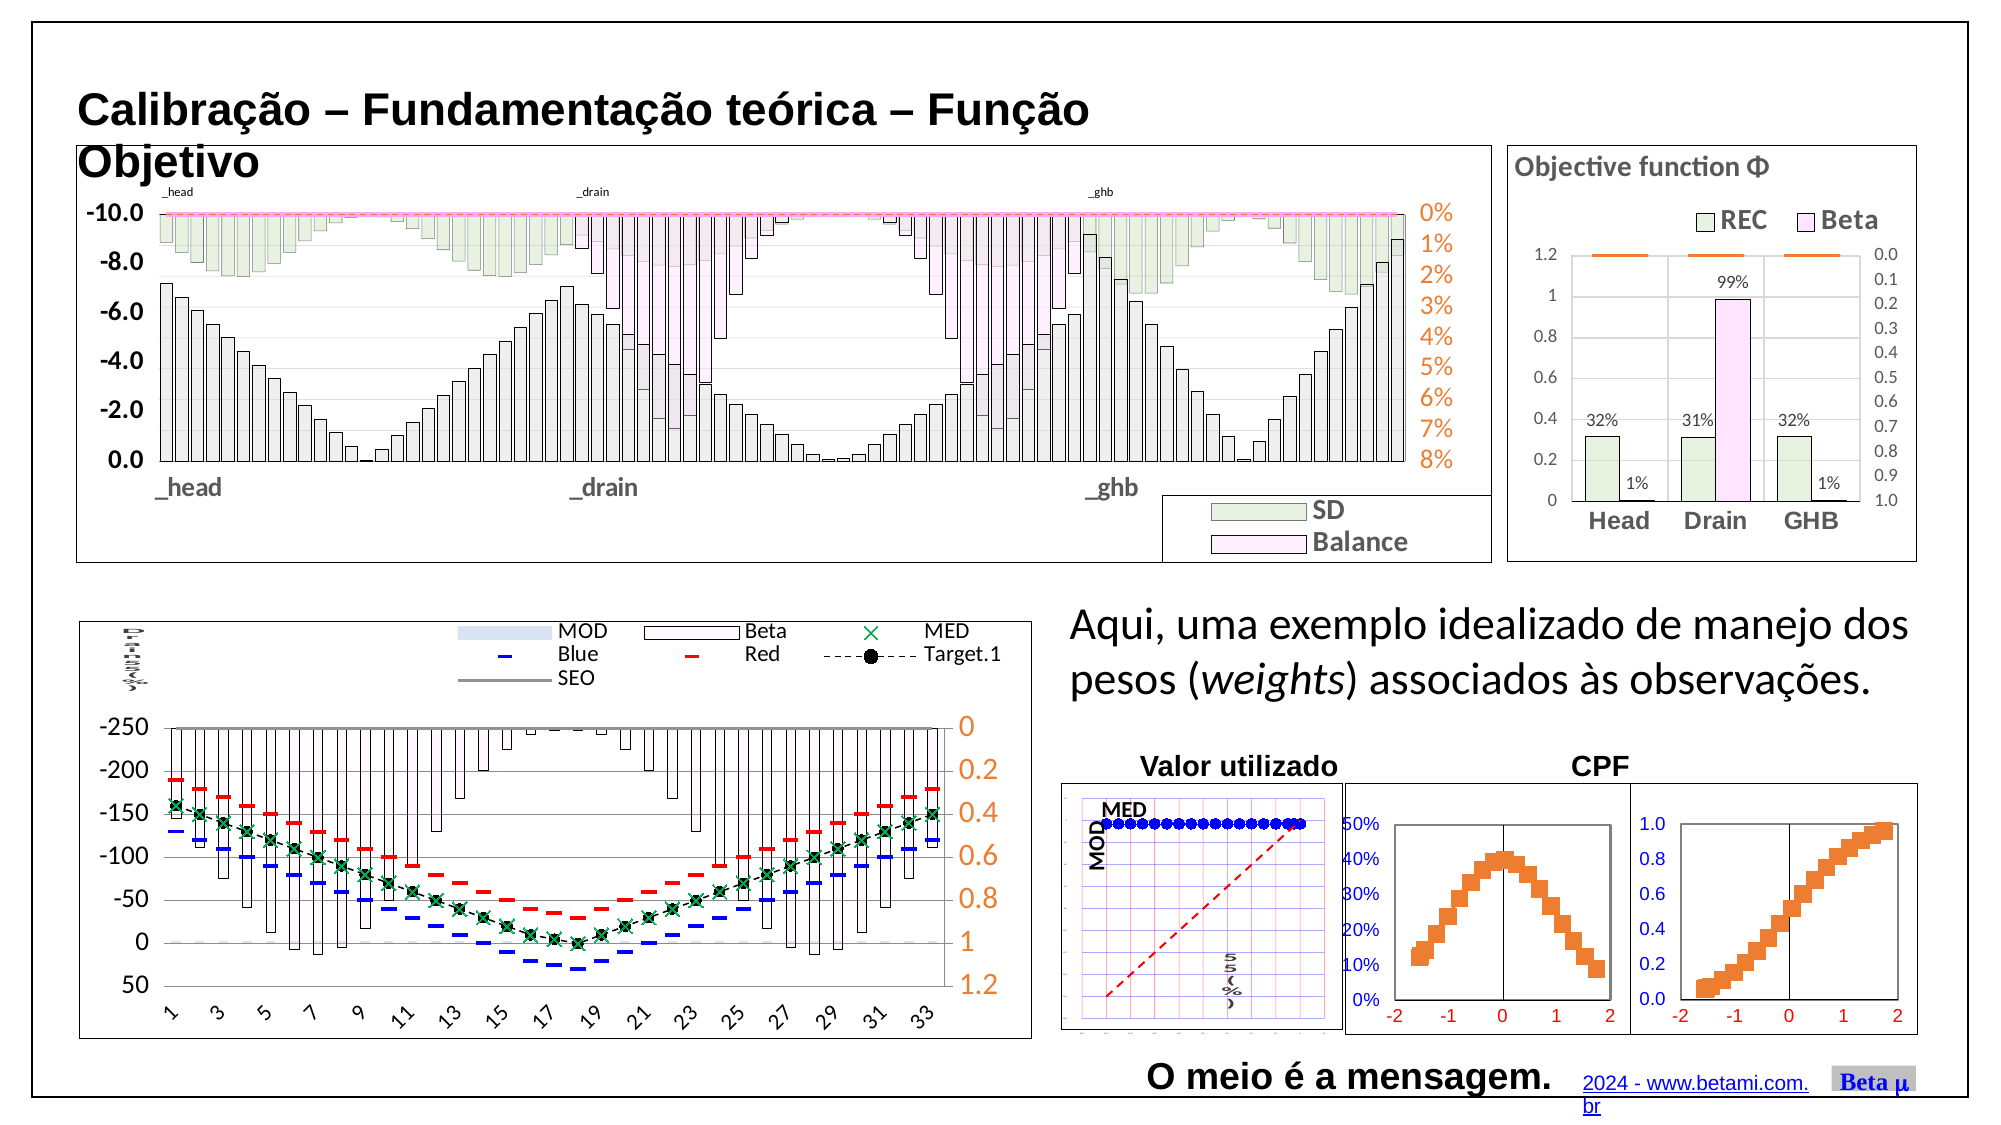

Calibração – Fundamentação teórica – Função Objetivo

### Chart

| Category | ΣWR1 | SD | Balance | Difference | Beta | SEO |
|---|---|---|---|---|---|---|
|        _head | 0.0 | 0.009067101598610287 | 1.094543977592048e-06 | -7.199631125944141 | 0.0 | 0.0 |
|  | 0.0 | 0.012320465206567825 | 2.0209262485461473e-06 | -6.651260319690845 | 0.0 | 0.0 |
|  | 0.0 | 0.015567418625909248 | 3.2264835856136063e-06 | -6.1034384331635305 | 0.0 | 0.0 |
|  | 0.0 | 0.018302984618579453 | 4.460053630742165e-06 | -5.548480590198488 | 0.0 | 0.0 |
|  | 0.0 | 0.01989825635056816 | 5.271403914441455e-06 | -5.005598981204985 | 0.0 | 0.0 |
|  | 0.0 | 0.020029619523550264 | 5.341234565029696e-06 | -4.449543298787984 | 0.0 | 0.0 |
|  | 0.0 | 0.01860761499454422 | 4.609753202635299e-06 | -3.90775952924644 | 0.0 | 0.0 |
|  | 0.0 | 0.015839900417593606 | 3.3404205394103937e-06 | -3.355546284911292 | 0.0 | 0.0 |
|  | 0.0 | 0.012273488466437363 | 2.0055444372716425e-06 | -2.803333040576144 | 0.0 | 0.0 |
|  | 0.0 | 0.008569998843448704 | 9.778174382591221e-07 | -2.2538643948708934 | 0.0 | 0.0 |
|  | 0.0 | 0.005298873502462768 | 3.7382070773027254e-07 | -1.709884946425431 | 0.0 | 0.0 |
|  | 0.0 | 0.002749748657167346 | 1.0066586942604404e-07 | -1.1631608993500753 | 0.0 | 0.0 |
|  | 0.0 | 0.0010283357095633124 | 1.4078814471831023e-08 | -0.6109476550149273 | 0.0 | 0.0 |
|  | 0.0 | 6.649802537937175e-05 | 5.887267241626807e-11 | -0.05928333040575974 | 0.0 | 0.0 |
|  | 0.0 | 0.0007638107849985604 | 7.767259664517003e-09 | -0.4923809942034102 | 0.0 | 0.0 |
|  | 0.0 | 0.0022795427462580908 | 6.918178011253574e-08 | -1.0363604426488688 | 0.0 | 0.0 |
|  | 0.0 | 0.004625900575145867 | 2.848976322817978e-07 | -1.5814377305462881 | 0.0 | 0.0 |
|  | 0.0 | 0.007842790974973455 | 8.18912560393569e-07 | -2.1407869313191674 | 0.0 | 0.0 |
|  | 0.0 | 0.011435936802143548 | 1.741164263319138e-06 | -2.680375021956792 | 0.0 | 0.0 |
|  | 0.0 | 0.015109610282092352 | 3.0395044056429625e-06 | -3.2353328649218347 | 0.0 | 0.0 |
|  | 0.0 | 0.018074090396641505 | 4.3491977193233935e-06 | -3.7809590725452327 | 0.0 | 0.0 |
|  | 0.0 | 0.019847623176601176 | 5.244610780476065e-06 | -4.3320744774284226 | 0.0 | 0.0 |
|  | 0.0 | 0.020069173998981397 | 5.362351125807869e-06 | -4.880445283681717 | 0.0 | 0.0 |
|  | 0.0 | 0.018747494830965244 | 4.679319899820629e-06 | -5.433207447742842 | 0.0 | 0.0 |
|  | 0.0 | 0.016242278870033957 | 3.5122884625657457e-06 | -5.980480414544179 | 0.0 | 0.0 |
|  | 0.0 | 0.0130904325926534 | 2.2814147701574125e-06 | -6.524459862989637 | 0.0 | 0.0 |
|  | 0.0 | 0.009754117979809017 | 1.2666955942385334e-06 | -7.079966625680662 | 0.0 | 0.0 |
|        _drain | 0.0 | 0.006671186106307432 | 0.010910983010642783 | -6.350822073322498 | 0.0 | 0.0 |
|  | 0.0 | 0.008835841894692295 | 0.019140515895622764 | -5.946341490053026 | 0.0 | 0.0 |
|  | 0.0 | 0.011136524294077613 | 0.030405846903284888 | -5.5418204558936655 | 0.0 | 0.0 |
|  | 0.0 | 0.013347361253150128 | 0.043676577220209074 | -5.137263015933404 | 0.0 | 0.0 |
|  | 0.0 | 0.01519780973573865 | 0.05662650702390142 | -4.732822883553822 | 0.0 | 0.0 |
|  | 0.0 | 0.016423069684859543 | 0.06612511466425286 | -4.328293759216482 | 0.0 | 0.0 |
|  | 0.0 | 0.016818021976133815 | 0.06934379378213919 | -3.923809130858022 | 0.0 | 0.0 |
|  | 0.0 | 0.01628973417934175 | 0.06505576103328015 | -3.5192719163427055 | 0.0 | 0.0 |
|  | 0.0 | 0.014884525834918387 | 0.05431599945202583 | -3.114750882183345 | 0.0 | 0.0 |
|  | 0.0 | 0.012783167332955618 | 0.04006219261563124 | -2.710290524358818 | 0.0 | 0.0 |
|  | 0.0 | 0.010261121578643374 | 0.02581353209251707 | -2.30572094913159 | 0.0 | 0.0 |
|  | 0.0 | 0.007632051606111075 | 0.01428039970613202 | -1.9011999149722296 | 0.0 | 0.0 |
|  | 0.0 | 0.0051815324573102305 | 0.006582247567899382 | -1.4967476473256804 | 0.0 | 0.0 |
|  | 0.0 | 0.0031171279729276164 | 0.0023821386295720492 | -1.092206387721375 | 0.0 | 0.0 |
|  | 0.0 | 0.0015469059369758332 | 0.0005866587862463375 | -0.6877096240959479 | 0.0 | 0.0 |
|  | 0.0 | 0.0004799249605474493 | 5.6468264793573274e-05 | -0.2831764546696204 | 0.0 | 0.0 |
|  | 0.0 | 0.00011712283188687133 | 3.3631086337502488e-06 | -0.08096650120230157 | 0.0 | 0.0 |
|  | 0.0 | 0.00018787974902054378 | 8.654016313812321e-06 | -0.1253249470548413 | 0.0 | 0.0 |
|  | 0.0 | 0.0004799332826443062 | 5.647022317657904e-05 | -0.2831804997586093 | 0.0 | 0.0 |
|  | 0.0 | 0.001546827160072073 | 0.0005865990360251055 | -0.6876853535620143 | 0.0 | 0.0 |
|  | 0.0 | 0.003117182766369476 | 0.0023822223776393966 | -1.0922185229883419 | 0.0 | 0.0 |
|  | 0.0 | 0.005181418246883022 | 0.006581957401610621 | -1.4967274218807358 | 0.0 | 0.0 |
|  | 0.0 | 0.007632309842835795 | 0.014281366100550384 | -1.9012403658621186 | 0.0 | 0.0 |
|  | 0.0 | 0.010261436840763557 | 0.025815118303889887 | -2.305769490199457 | 0.0 | 0.0 |
|  | 0.0 | 0.01278312007483676 | 0.04006189640416638 | -2.71028243418084 | 0.0 | 0.0 |
|  | 0.0 | 0.01488468722194203 | 0.05431717731218847 | -3.114787287984245 | 0.0 | 0.0 |
|  | 0.0 | 0.01628975390677748 | 0.06505591860296268 | -3.5192800065206837 | 0.0 | 0.0 |
|  | 0.0 | 0.016818020106508774 | 0.06934377836452514 | -3.9237969955910548 | 0.0 | 0.0 |
|  | 0.0 | 0.016423069684859543 | 0.06612511466425286 | -4.328293759216482 | 0.0 | 0.0 |
|  | 0.0 | 0.015198078178844393 | 0.0566285074607969 | -4.73275411704101 | 0.0 | 0.0 |
|  | 0.0 | 0.013347091224362503 | 0.04367481000739898 | -5.13731560209026 | 0.0 | 0.0 |
|  | 0.0 | 0.01113654727629808 | 0.030405972399279807 | -5.5418164108046755 | 0.0 | 0.0 |
|  | 0.0 | 0.008836000436868705 | 0.019141202781220924 | -5.946313174430104 | 0.0 | 0.0 |
|        _ghb | 0.0 | 0.012097910143564237 | 2.3042562354795823e-06 | -9.184164857031227 | 0.0 | 0.0 |

### Chart: Objective function Φ

| Category | REC | Beta | SEO |
|---|---|---|---|
| Head | 0.31750310855167946 | 0.0065371465995485815 | 0.0 |
| Drain | 0.3148463856364648 | 0.9871915045935641 | 0.0 |
| GHB | 0.3176505058118563 | 0.006271348806887358 | 0.0 |
Aqui, uma exemplo idealizado de manejo dos pesos (weights) associados às observações.

### Chart

| Category | MOD | Beta | SEO | MED | Blue | Red | Target.1 |
|---|---|---|---|---|---|---|---|
| 1 | -2.9962 | 0.41680564284022276 | 0.0 | -159.997 | -130.02700000000002 | -189.967 | -159.997 |
| 2 | -2.9955000000000003 | 0.5520500705968575 | 0.0 | -149.997 | -120.02700000000002 | -179.967 | -149.997 |
| 3 | -2.9958 | 0.6957932357800825 | 0.0 | -139.997 | -110.02700000000002 | -169.967 | -139.997 |
| 4 | -2.9970000000000003 | 0.8339229934059263 | 0.0 | -129.997 | -100.027 | -159.967 | -129.997 |
| 5 | -2.9953000000000003 | 0.949536222753373 | 0.0 | -119.997 | -90.027 | -149.96699999999998 | -119.997 |
| 6 | -2.9958 | 1.0260886157763867 | 0.0 | -109.997 | -80.02699999999999 | -139.96699999999998 | -109.997 |
| 7 | -2.9952 | 1.050764639055088 | 0.0 | -99.997 | -70.027 | -129.96699999999998 | -99.997 |
| 8 | -2.9959000000000002 | 1.0177580145601763 | 0.0 | -89.997 | -60.027 | -119.967 | -89.997 |
| 9 | -2.9962 | 0.9299627172939133 | 0.0 | -79.997 | -50.027 | -109.967 | -79.997 |
| 10 | -2.995 | 0.7986730084938156 | 0.0 | -69.997 | -40.027 | -99.967 | -69.997 |
| 11 | -2.9965 | 0.64109939487439 | 0.0 | -59.997 | -30.027 | -89.967 | -59.997 |
| 12 | -2.9968 | 0.4768390695722385 | 0.0 | -49.997 | -20.026999999999994 | -79.967 | -49.997 |
| 13 | -2.9954 | 0.32373433035015114 | 0.0 | -39.997 | -10.027000000000001 | -69.967 | -39.997 |
| 14 | -2.9962 | 0.19475345281447645 | 0.0 | -29.997 | -0.027000000000001023 | -59.967 | -29.997 |
| 15 | -2.9959000000000002 | 0.09664834906418905 | 0.0 | -19.997 | 9.972999999999999 | -49.967 | -19.997 |
| 16 | -2.9965 | 0.029984987453268587 | 0.0 | -9.997 | 19.973 | -39.967 | -9.997 |
| 17 | -2.9954 | 0.007317657828451091 | 0.0 | -4.997 | 24.973 | -34.967 | -4.997 |
| 18 | -2.9952 | 0.01173844325720849 | 0.0 | 0.10300000000000001 | 30.072999999999993 | -29.867000000000004 | 0.10299999999999443 |
| 19 | -2.9964 | 0.029985507405324338 | 0.0 | -9.997 | 19.973 | -39.967 | -9.997 |
| 20 | -2.9965 | 0.09664342720209597 | 0.0 | -19.997 | 9.972999999999999 | -49.967 | -19.997 |
| 21 | -2.9959000000000002 | 0.19475687622605484 | 0.0 | -29.997 | -0.027000000000001023 | -59.967 | -29.997 |
| 22 | -2.9959000000000002 | 0.323727194654973 | 0.0 | -39.997 | -10.026999999999994 | -69.967 | -39.997 |
| 23 | -2.9958 | 0.47685520381318713 | 0.0 | -49.997 | -20.027 | -79.967 | -49.997 |
| 24 | -2.9953000000000003 | 0.6411190919760104 | 0.0 | -59.997 | -30.027 | -89.967 | -59.997 |
| 25 | -2.9952 | 0.7986700558778498 | 0.0 | -69.997 | -40.027 | -99.967 | -69.997 |
| 26 | -2.9953000000000003 | 0.9299728005116595 | 0.0 | -79.997 | -50.027 | -109.967 | -79.997 |
| 27 | -2.9957000000000003 | 1.017759247100597 | 0.0 | -89.997 | -60.027 | -119.967 | -89.997 |
| 28 | -2.9955000000000003 | 1.0507645222437363 | 0.0 | -99.997 | -70.027 | -129.96699999999998 | -99.997 |
| 29 | -2.9958 | 1.0260886157763867 | 0.0 | -109.997 | -80.02699999999999 | -139.96699999999998 | -109.997 |
| 30 | -2.9970000000000003 | 0.9495529946736095 | 0.0 | -119.997 | -90.027 | -149.96699999999998 | -119.997 |
| 31 | -2.9957000000000003 | 0.8339061224146783 | 0.0 | -129.997 | -100.02700000000002 | -159.967 | -129.997 |
| 32 | -2.9959000000000002 | 0.6957946716745431 | 0.0 | -139.997 | -110.02700000000002 | -169.967 | -139.997 |
| 33 | -2.9962 | 0.5520599760728407 | 0.0 | -149.997 | -120.02700000000002 | -179.967 | -149.997 |

### Chart

| Category | Drain 55 (%) |
|---|---|
        Valor utilizado 	                        CPF                            PDF

### Chart

| Category | CDF |
|---|---|

### Chart

| Category | PDF |
|---|---|

### Chart

| Category | 2 | MED |
|---|---|---|
MED
MOD

### Chart

| Category | 55 (%) |
|---|---|
O meio é a mensagem.
2024 - www.betami.com.br

Beta μ